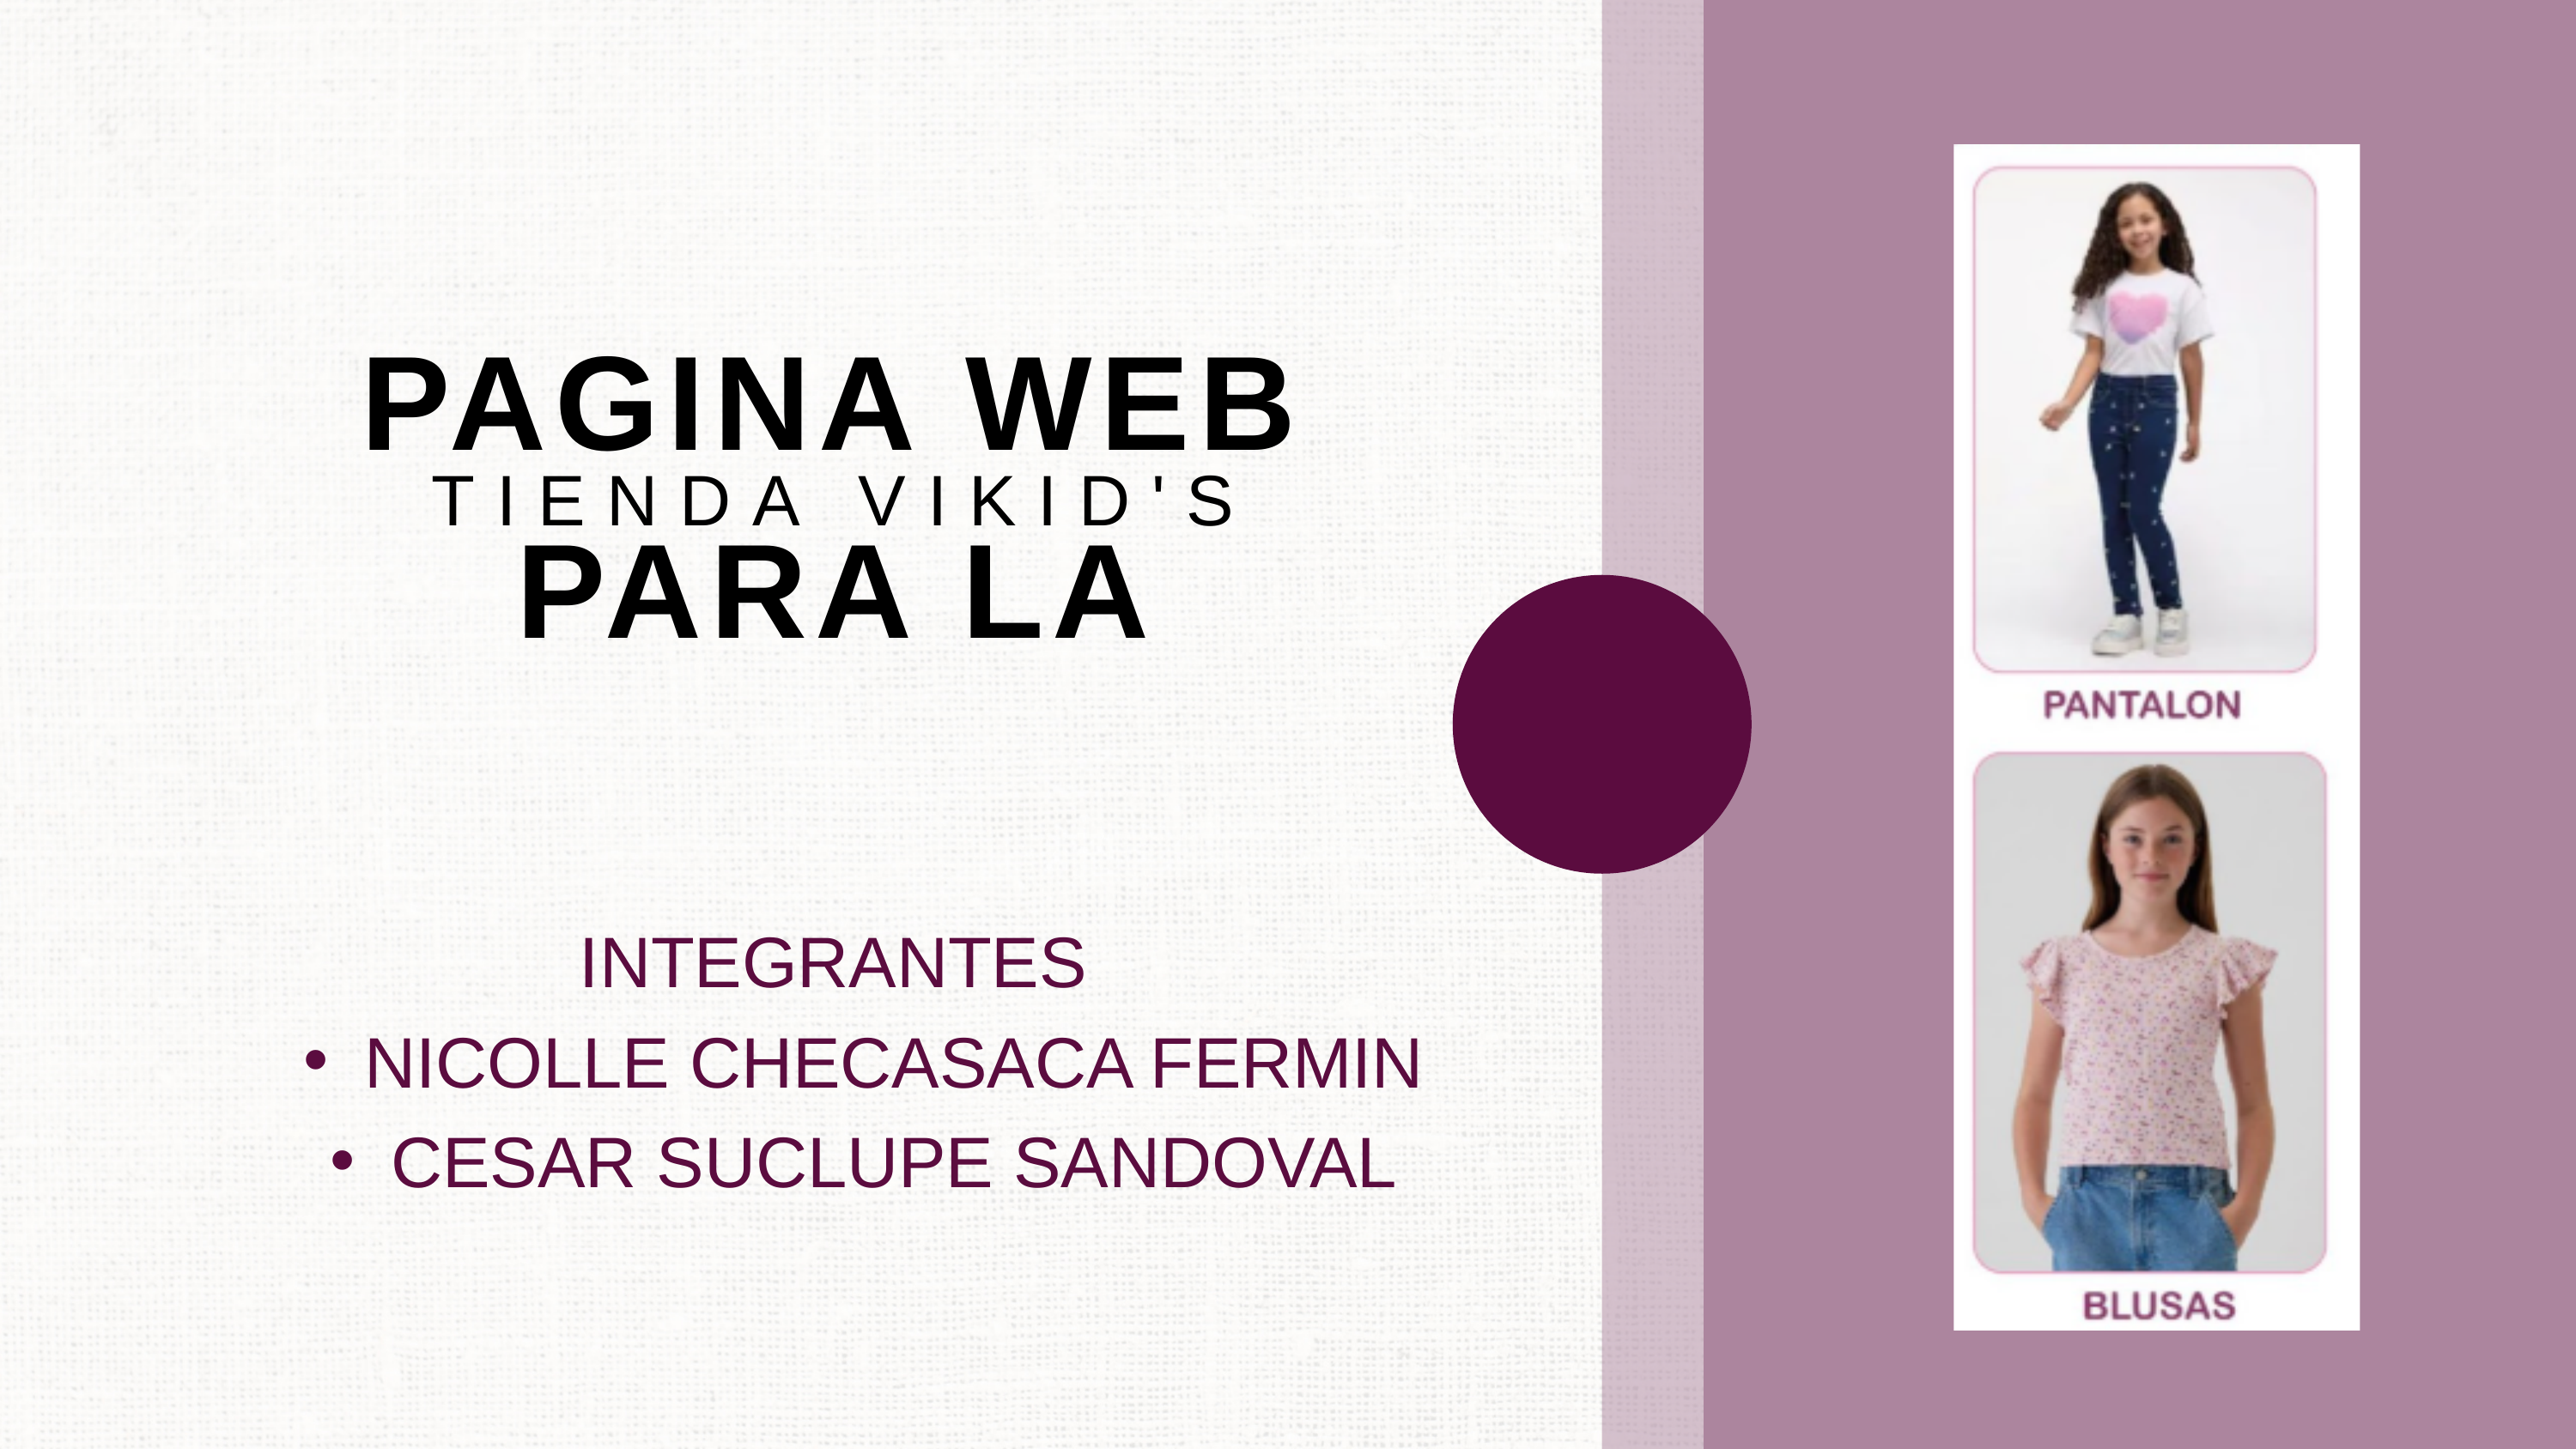

PAGINA WEB PARA LA
TIENDA VIKID'S

INTEGRANTES
NICOLLE CHECASACA FERMIN
CESAR SUCLUPE SANDOVAL